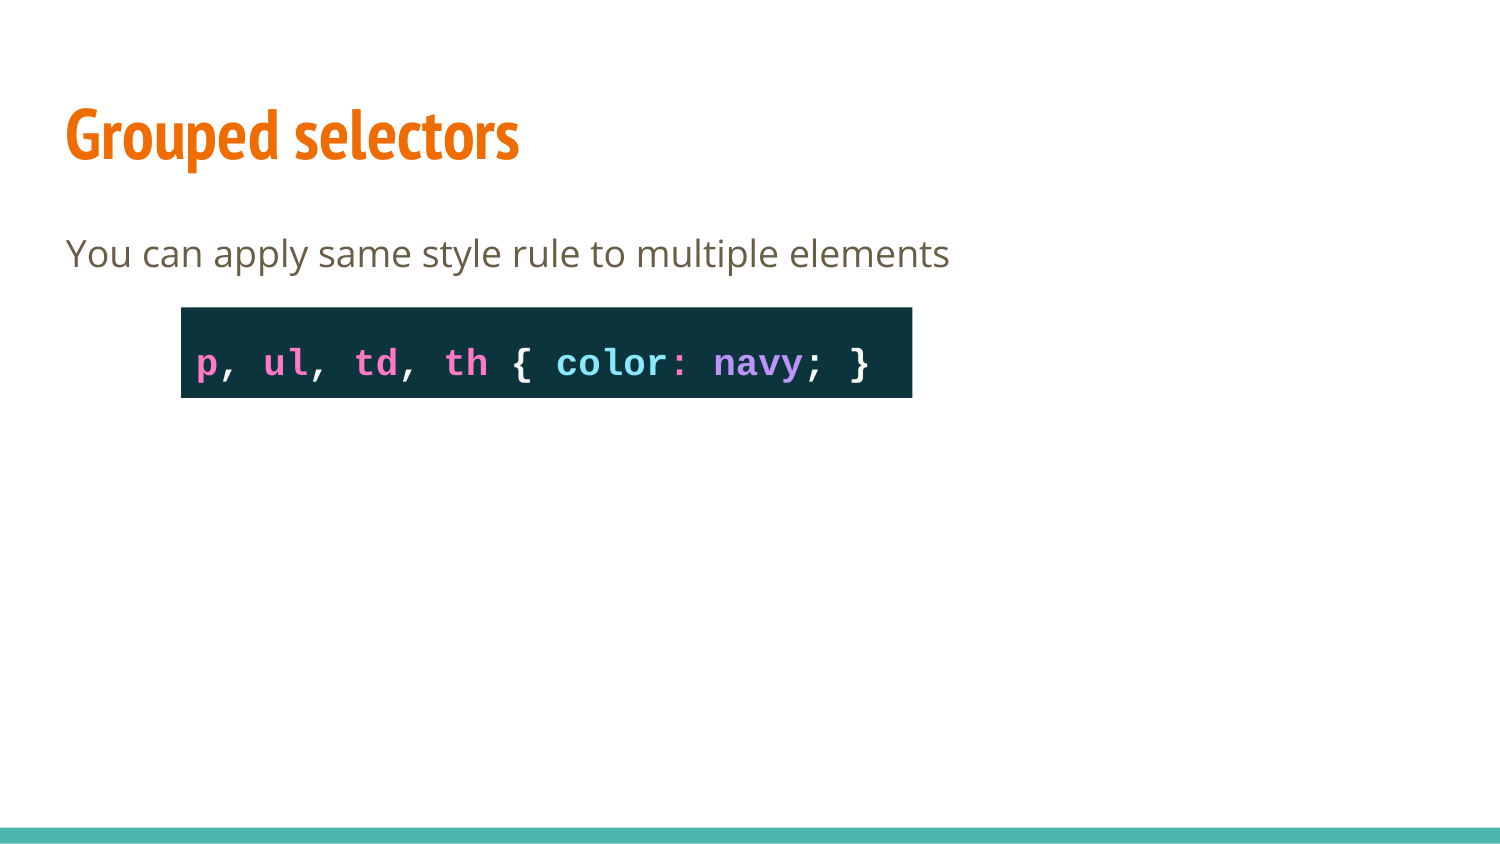

Grouped selectors
You can apply same style rule to multiple elements

p, ul, td, th { color: navy; }